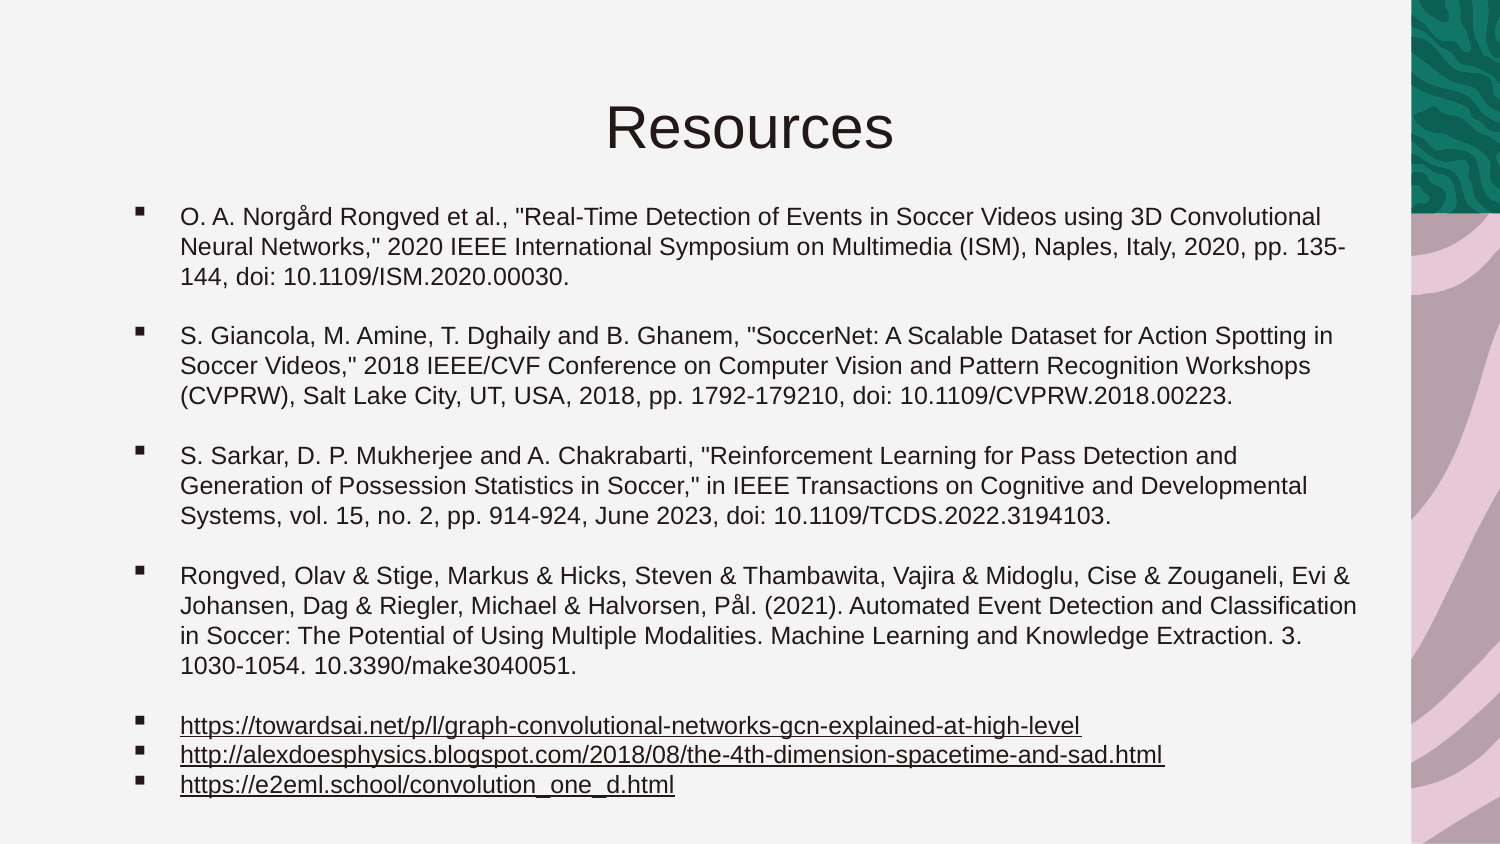

# Resources
O. A. Norgård Rongved et al., "Real-Time Detection of Events in Soccer Videos using 3D Convolutional Neural Networks," 2020 IEEE International Symposium on Multimedia (ISM), Naples, Italy, 2020, pp. 135-144, doi: 10.1109/ISM.2020.00030.

S. Giancola, M. Amine, T. Dghaily and B. Ghanem, "SoccerNet: A Scalable Dataset for Action Spotting in Soccer Videos," 2018 IEEE/CVF Conference on Computer Vision and Pattern Recognition Workshops (CVPRW), Salt Lake City, UT, USA, 2018, pp. 1792-179210, doi: 10.1109/CVPRW.2018.00223.
S. Sarkar, D. P. Mukherjee and A. Chakrabarti, "Reinforcement Learning for Pass Detection and Generation of Possession Statistics in Soccer," in IEEE Transactions on Cognitive and Developmental Systems, vol. 15, no. 2, pp. 914-924, June 2023, doi: 10.1109/TCDS.2022.3194103.

Rongved, Olav & Stige, Markus & Hicks, Steven & Thambawita, Vajira & Midoglu, Cise & Zouganeli, Evi & Johansen, Dag & Riegler, Michael & Halvorsen, Pål. (2021). Automated Event Detection and Classification in Soccer: The Potential of Using Multiple Modalities. Machine Learning and Knowledge Extraction. 3. 1030-1054. 10.3390/make3040051.

https://towardsai.net/p/l/graph-convolutional-networks-gcn-explained-at-high-level
http://alexdoesphysics.blogspot.com/2018/08/the-4th-dimension-spacetime-and-sad.html
https://e2eml.school/convolution_one_d.html